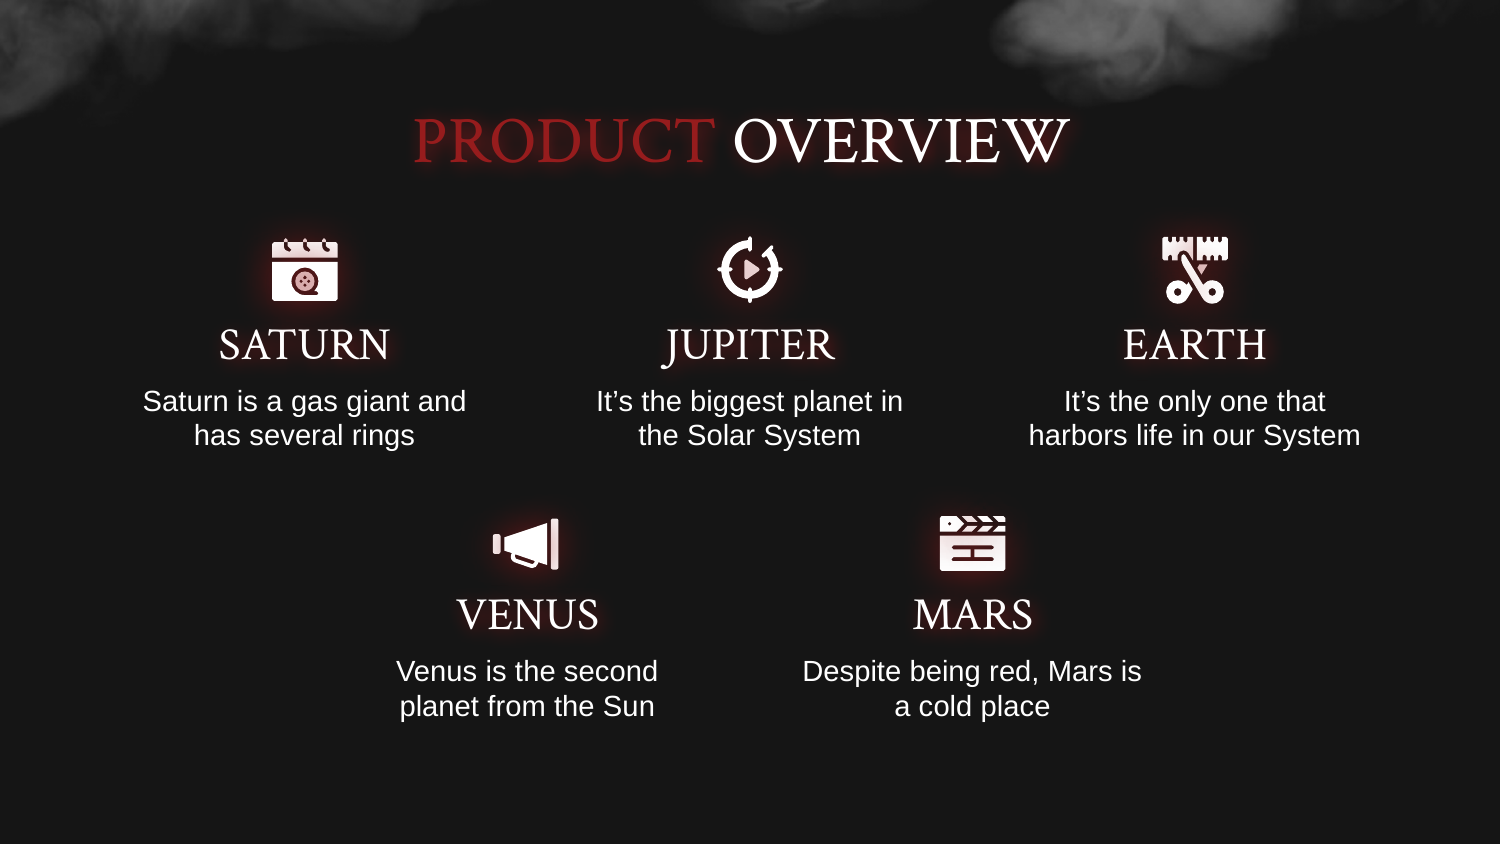

# PRODUCT OVERVIEW

SATURN
JUPITER
EARTH
Saturn is a gas giant and has several rings
It’s the biggest planet in the Solar System
It’s the only one that harbors life in our System

VENUS
MARS
Venus is the second planet from the Sun
Despite being red, Mars is a cold place